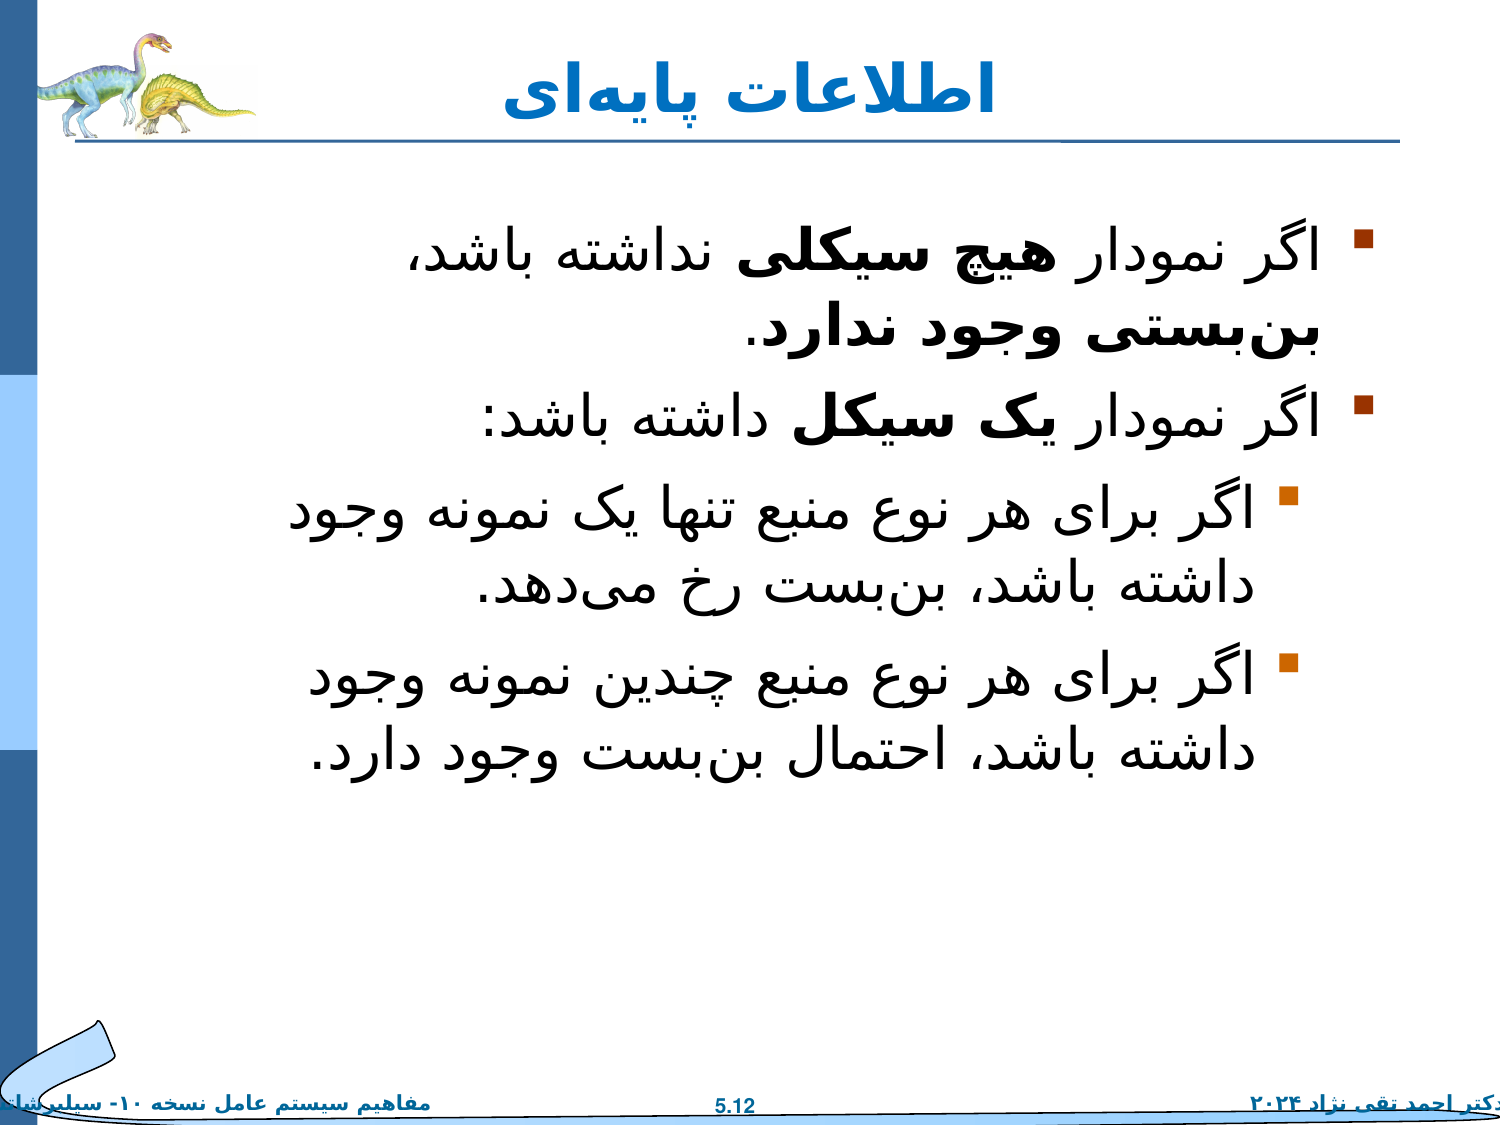

# اطلاعات پایه‌ای
اگر نمودار هیچ سیکلی نداشته باشد، بن‌بستی وجود ندارد.
اگر نمودار یک سیکل داشته باشد:
اگر برای هر نوع منبع تنها یک نمونه وجود داشته باشد، بن‌بست رخ می‌دهد.
اگر برای هر نوع منبع چندین نمونه وجود داشته باشد، احتمال بن‌بست وجود دارد.